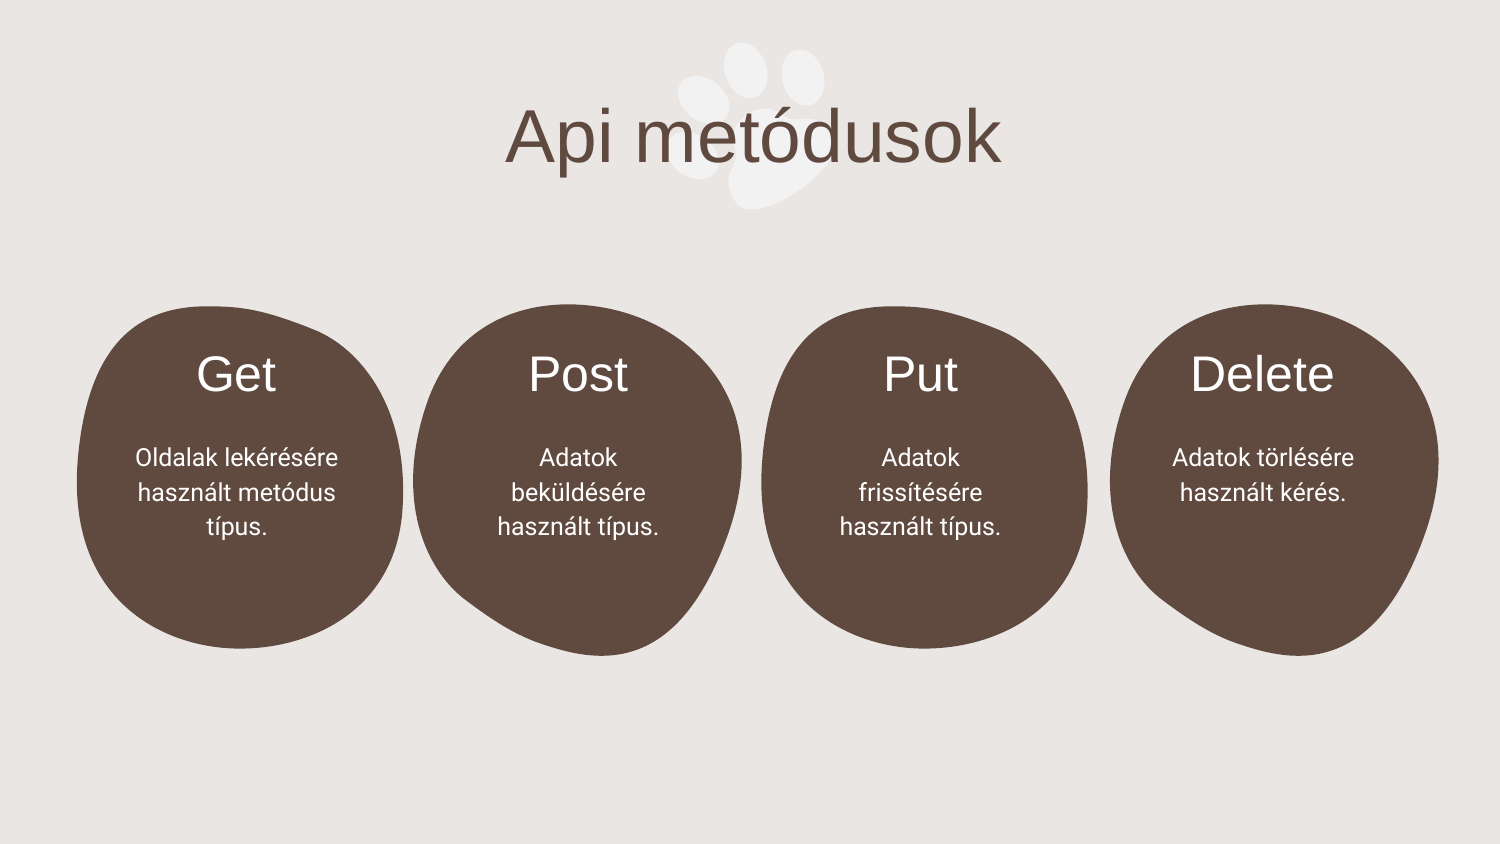

Api metódusok

Get
Post
Put
Delete
Oldalak lekérésére használt metódus típus.
Adatok beküldésére használt típus.
Adatok frissítésére használt típus.
Adatok törlésére használt kérés.